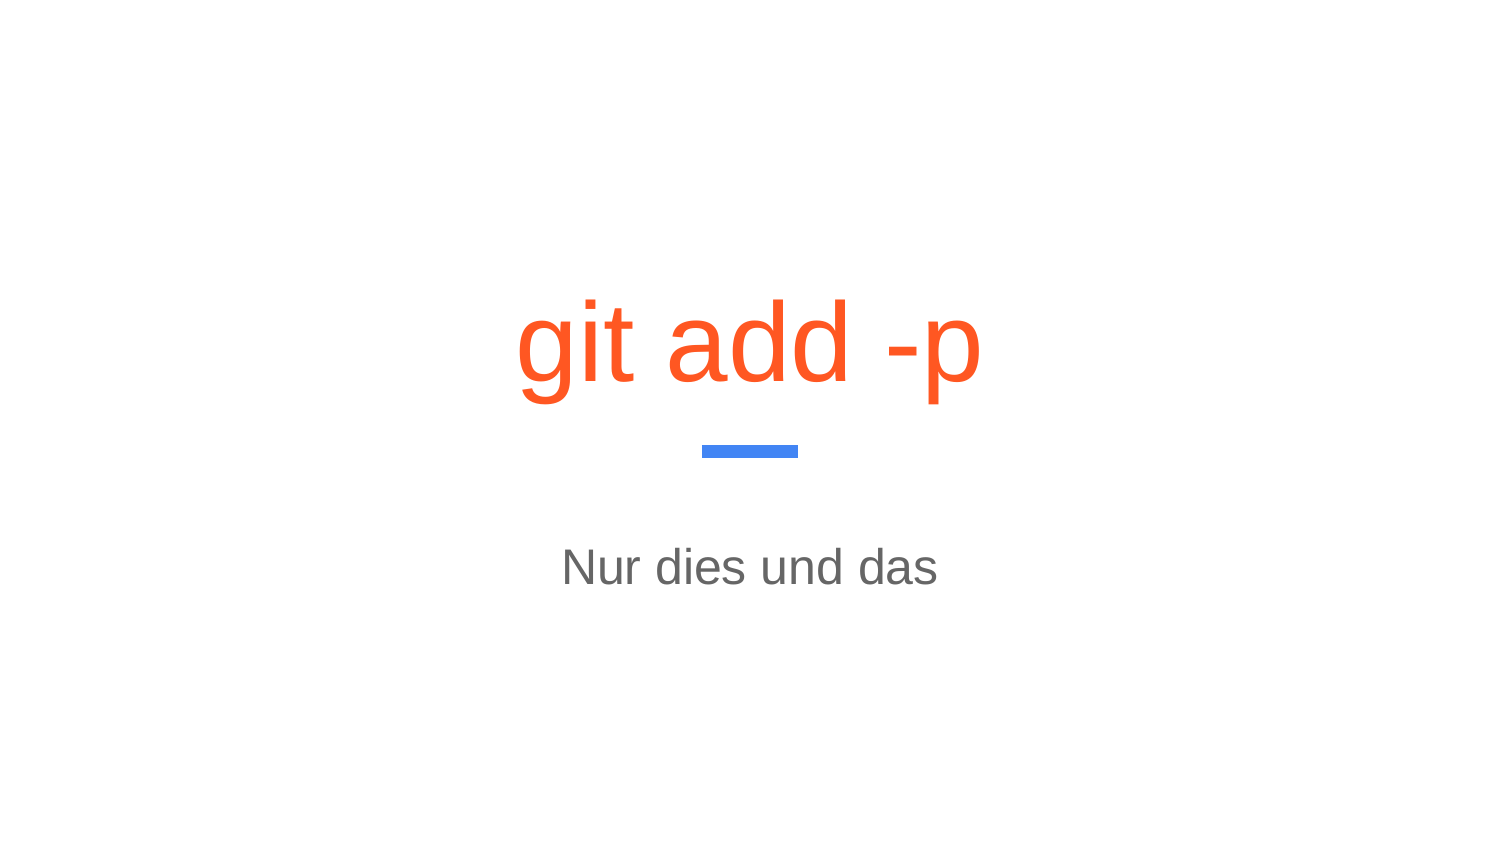

# git add -p
Nur dies und das